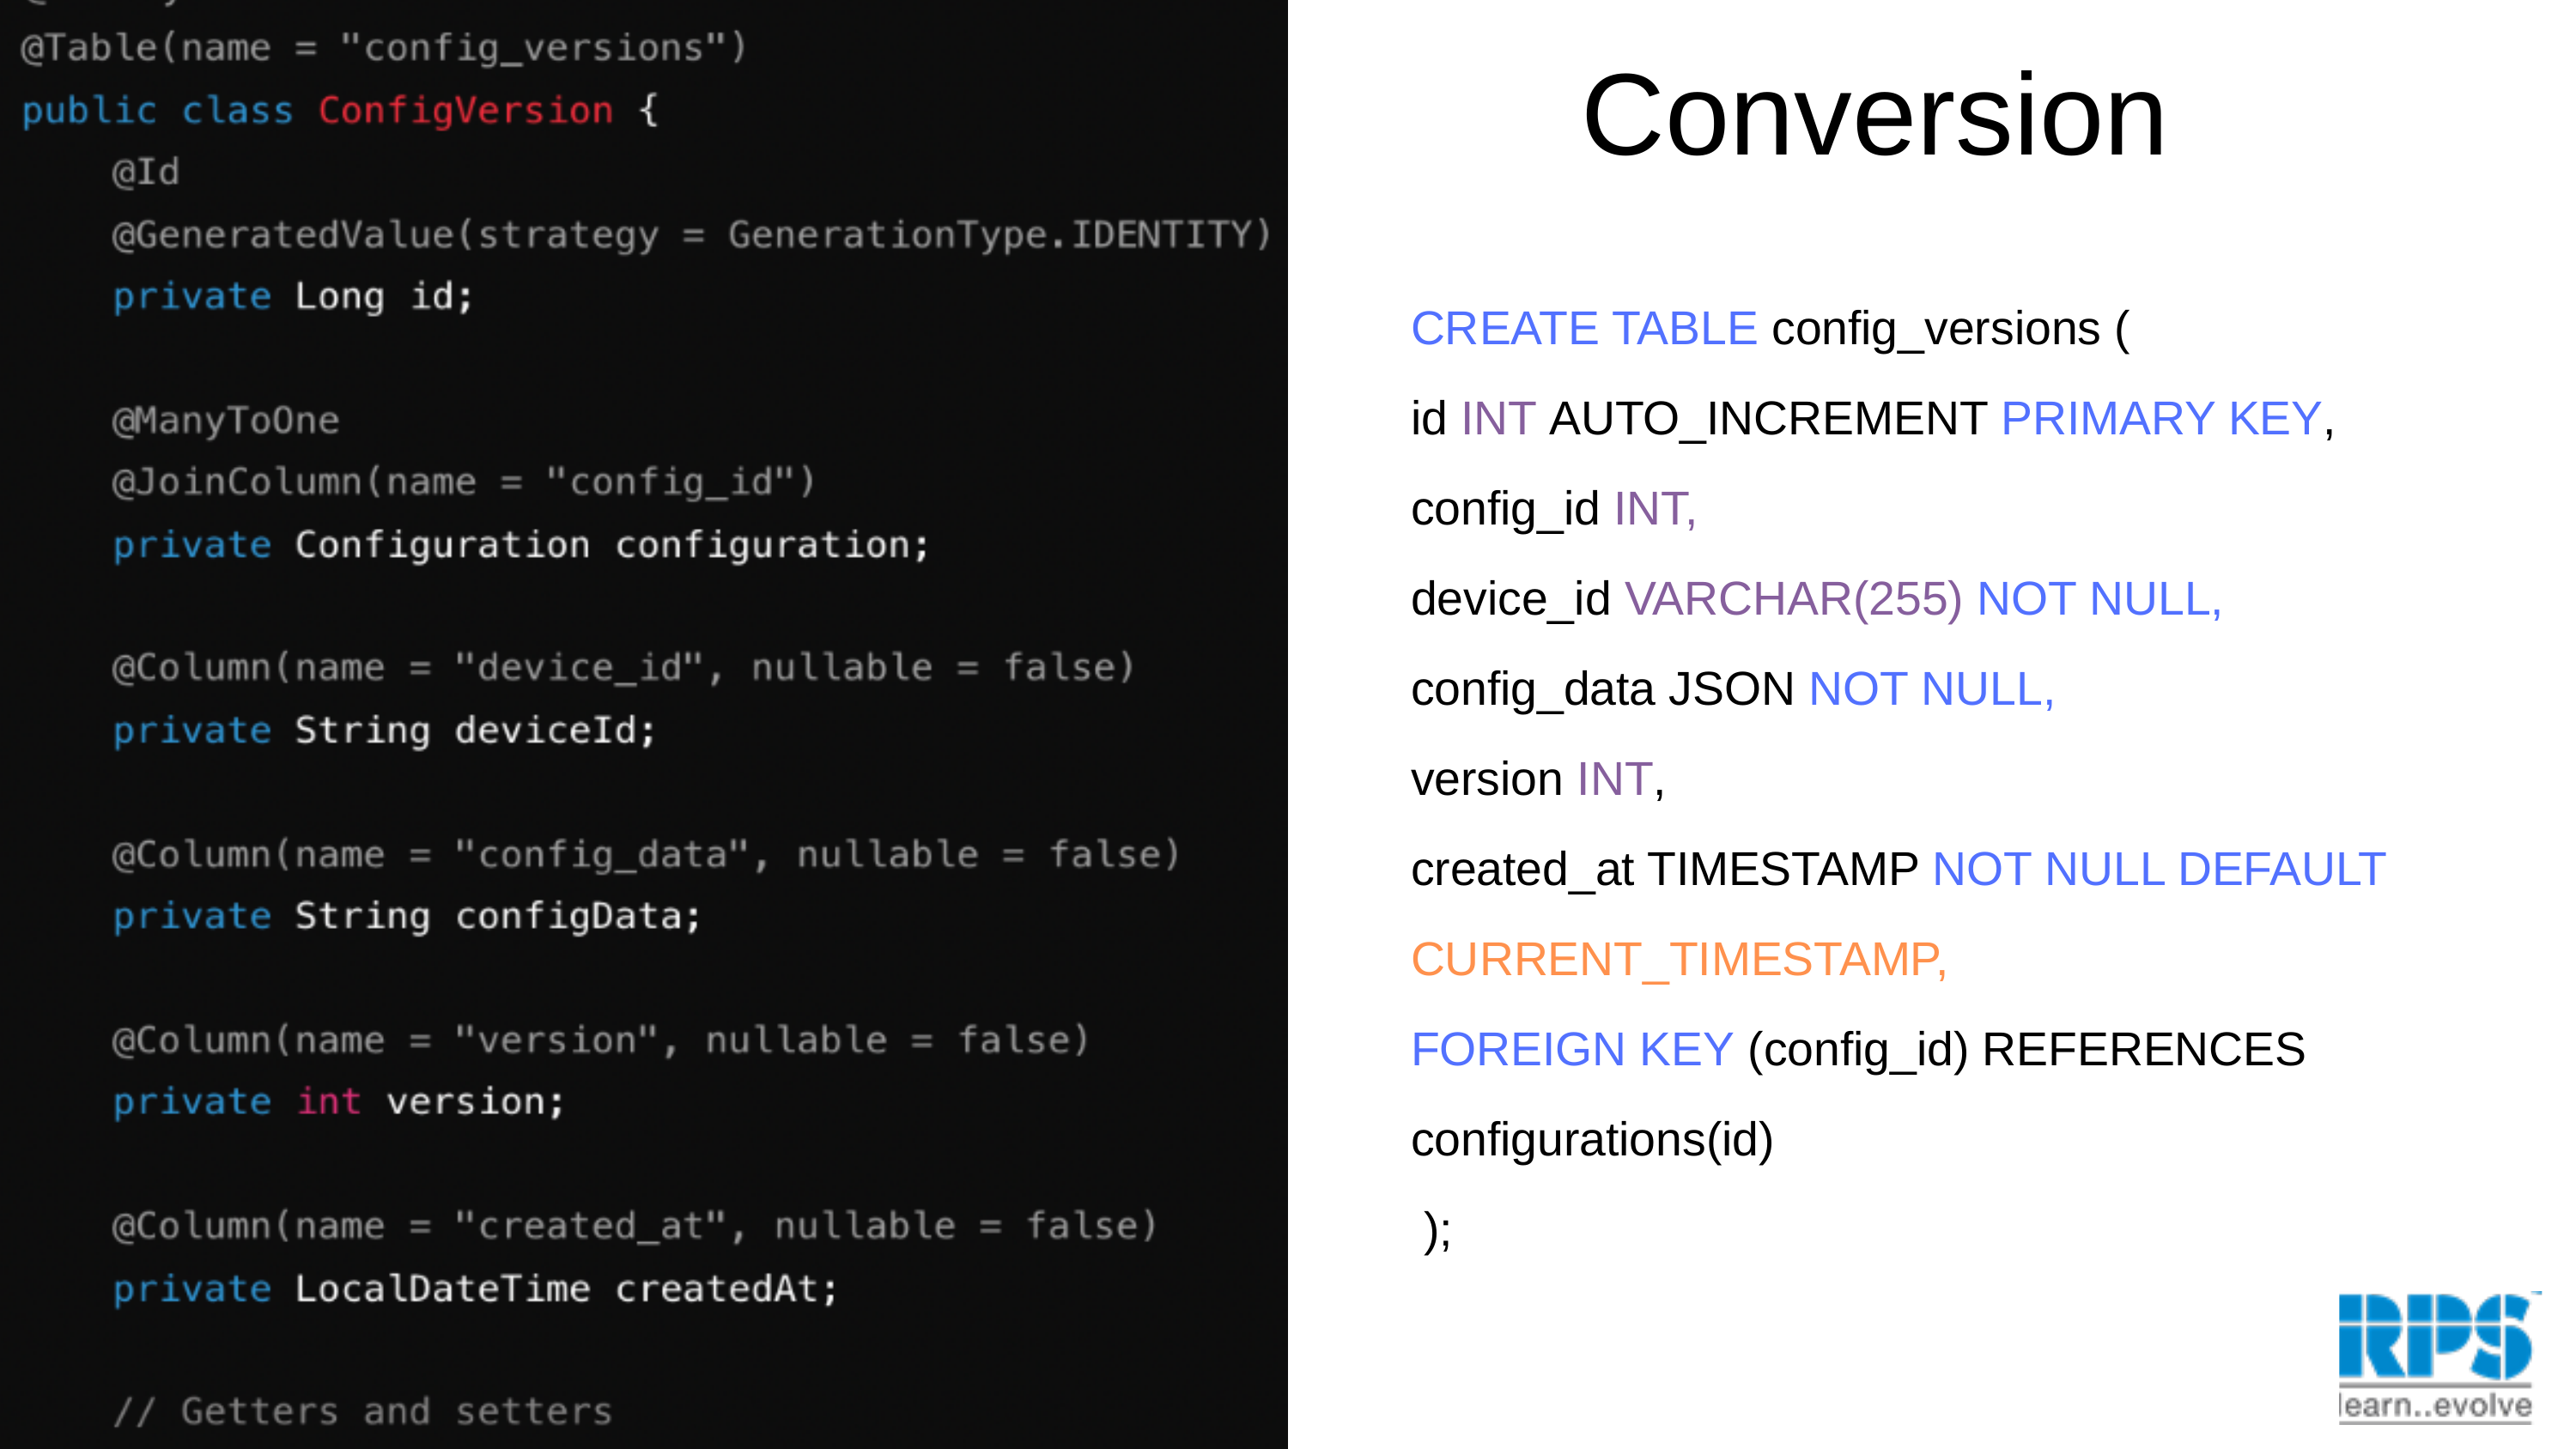

Conversion
CREATE TABLE config_versions (
id INT AUTO_INCREMENT PRIMARY KEY,
config_id INT,
device_id VARCHAR(255) NOT NULL,
config_data JSON NOT NULL,
version INT,
created_at TIMESTAMP NOT NULL DEFAULT CURRENT_TIMESTAMP,
FOREIGN KEY (config_id) REFERENCES configurations(id)
 );